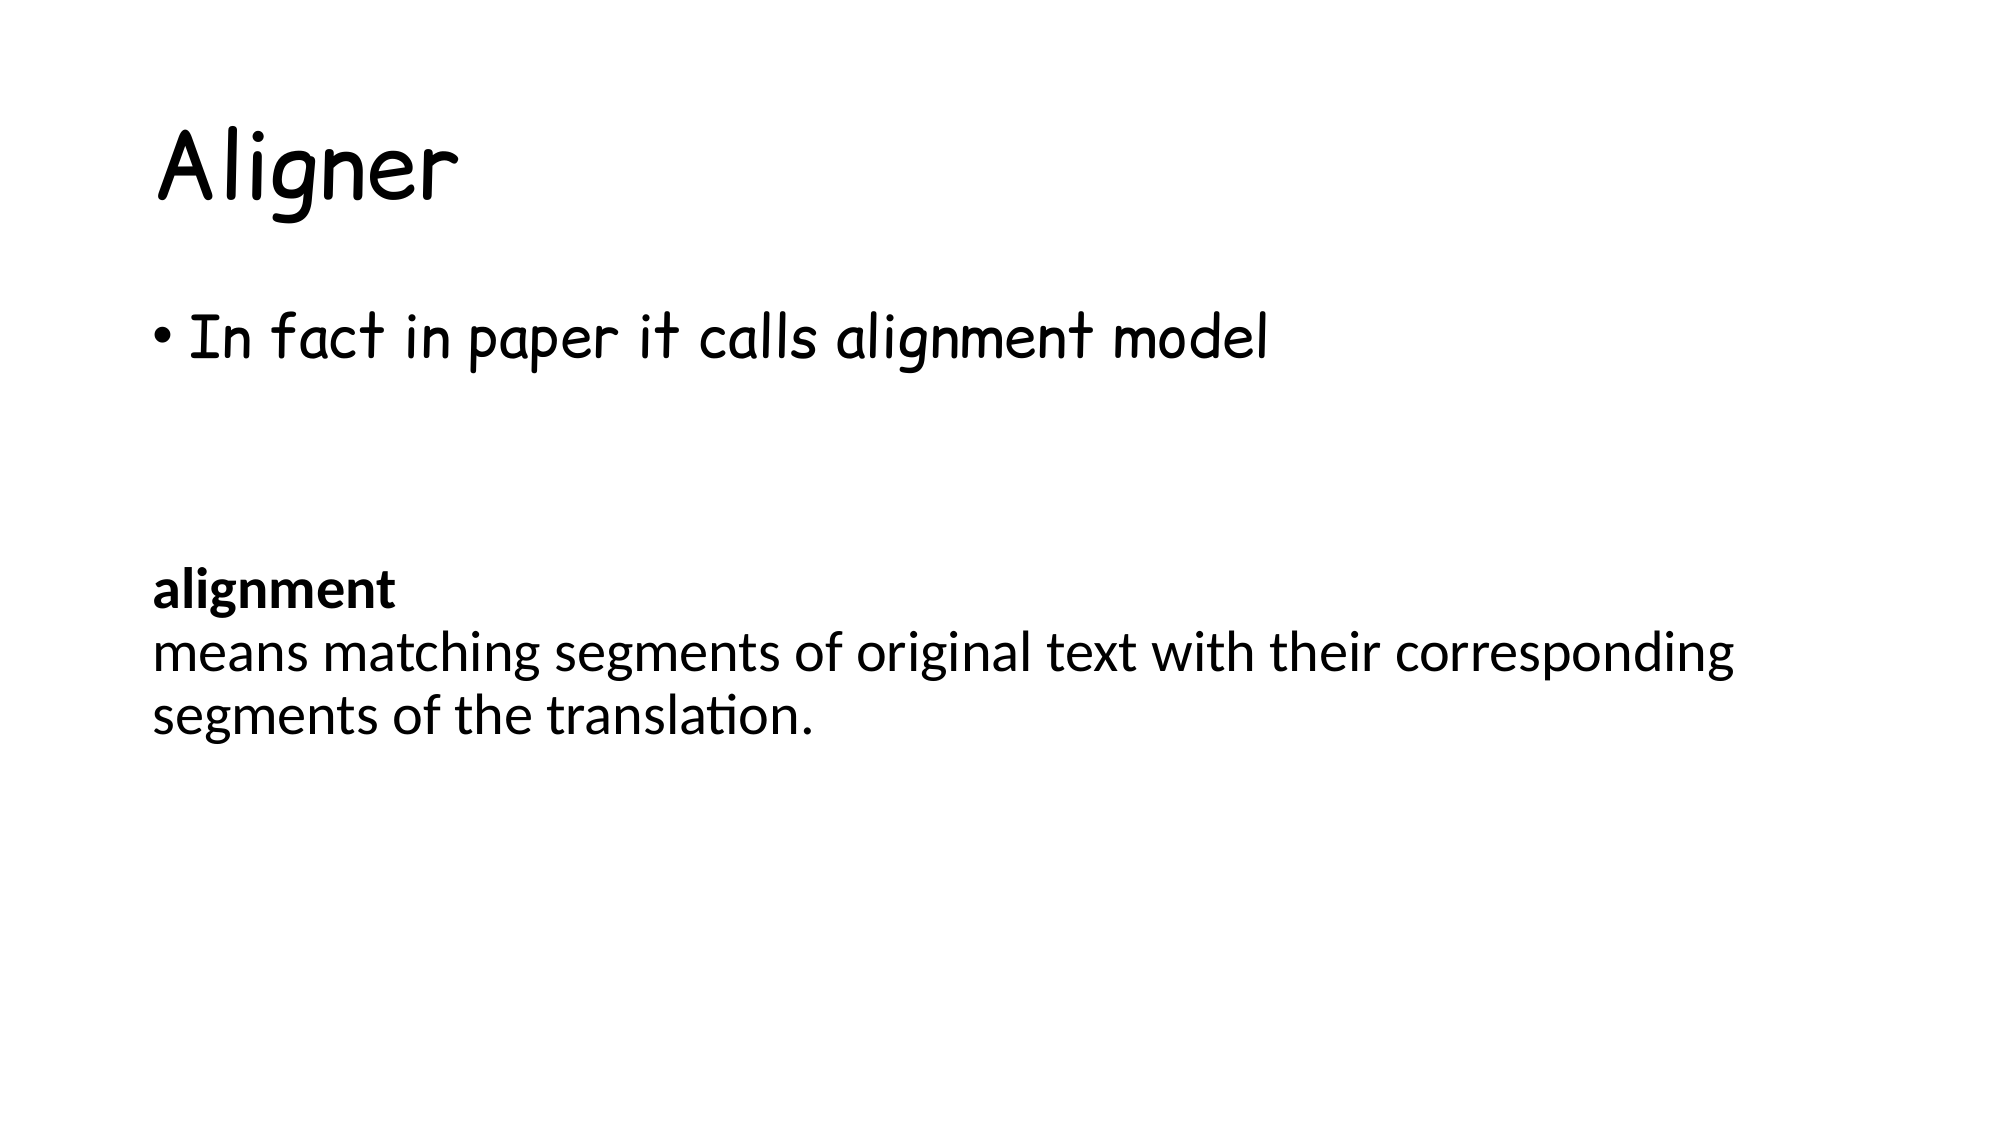

# Aligner
In fact in paper it calls alignment model

alignment
means matching segments of original text with their corresponding segments of the translation.